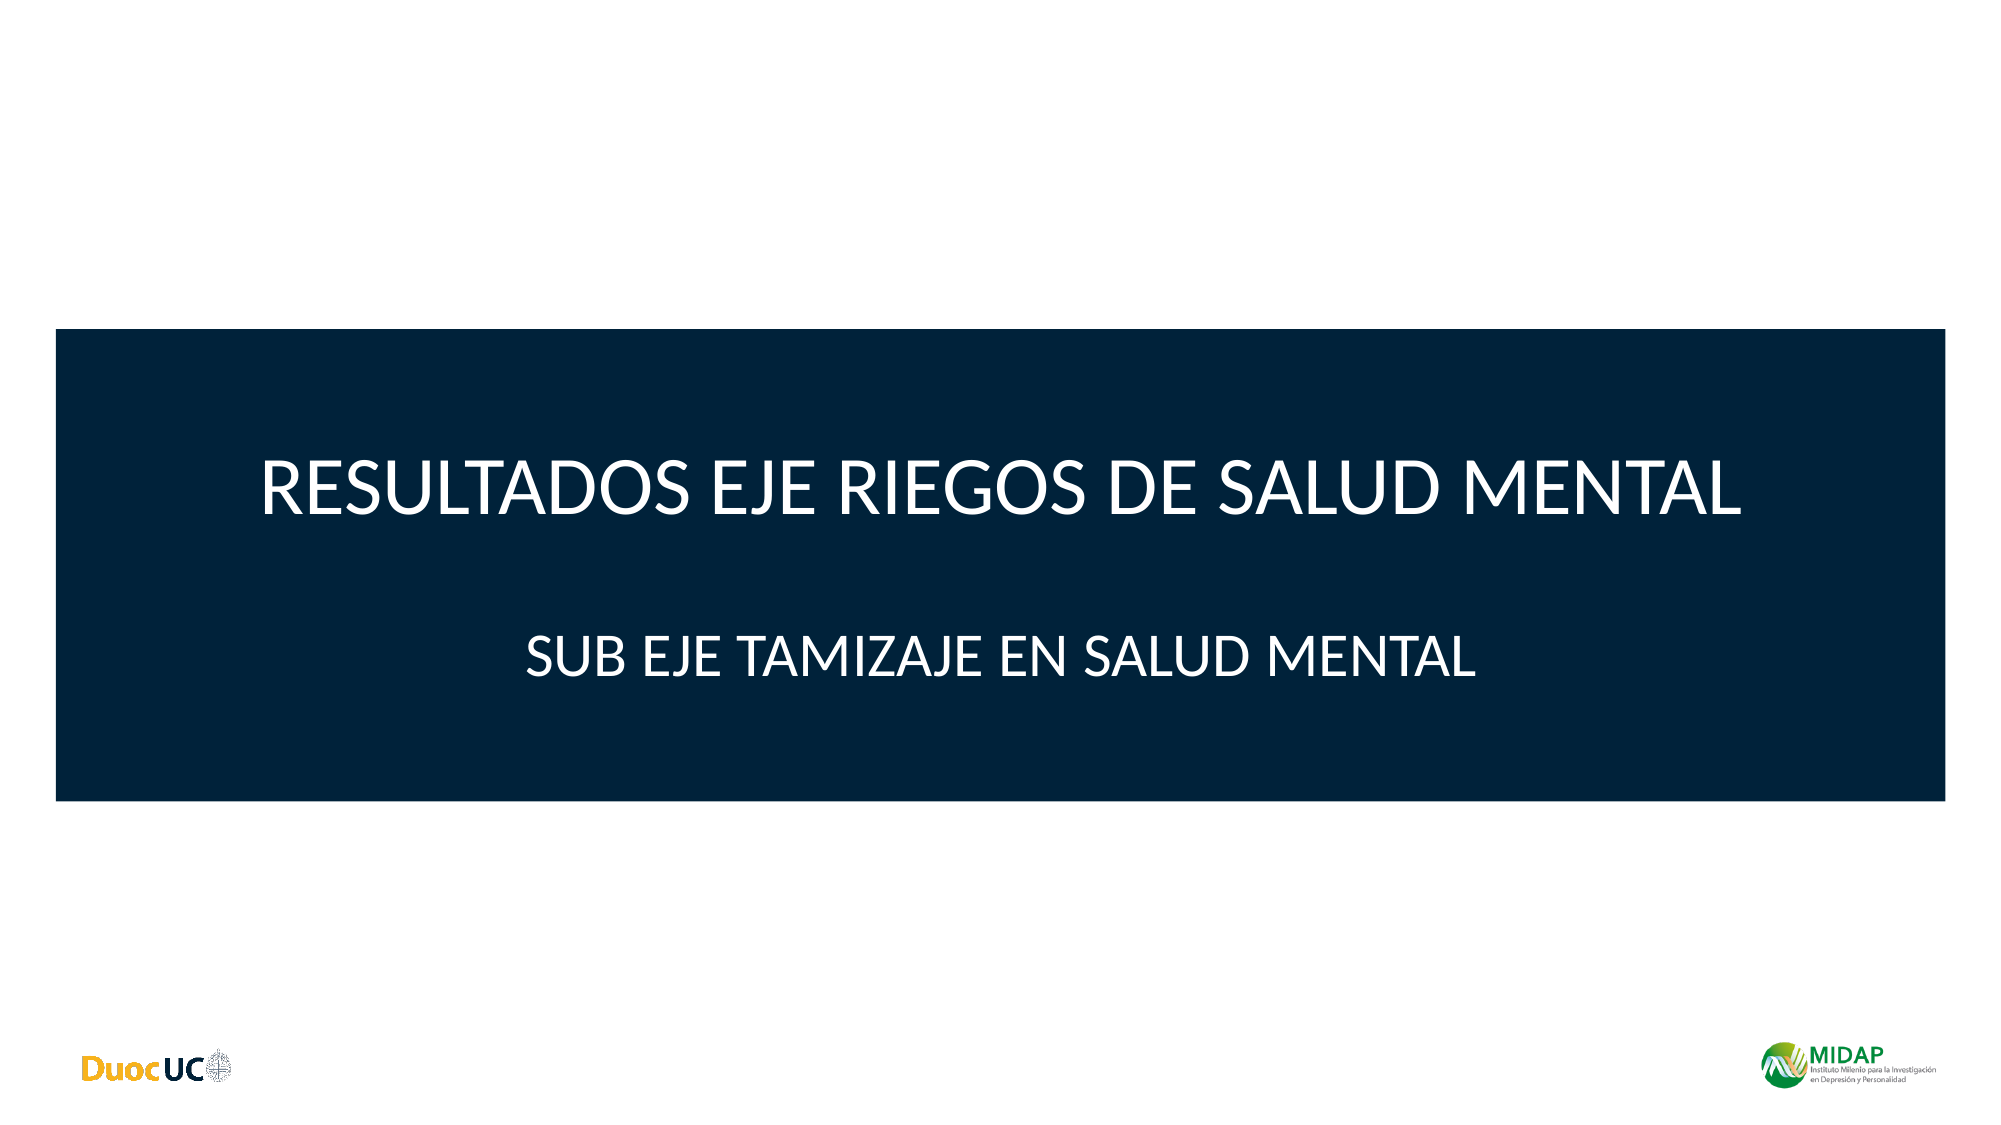

Resultados eje riegos de salud mental

Sub eje tamizaje en salud mental